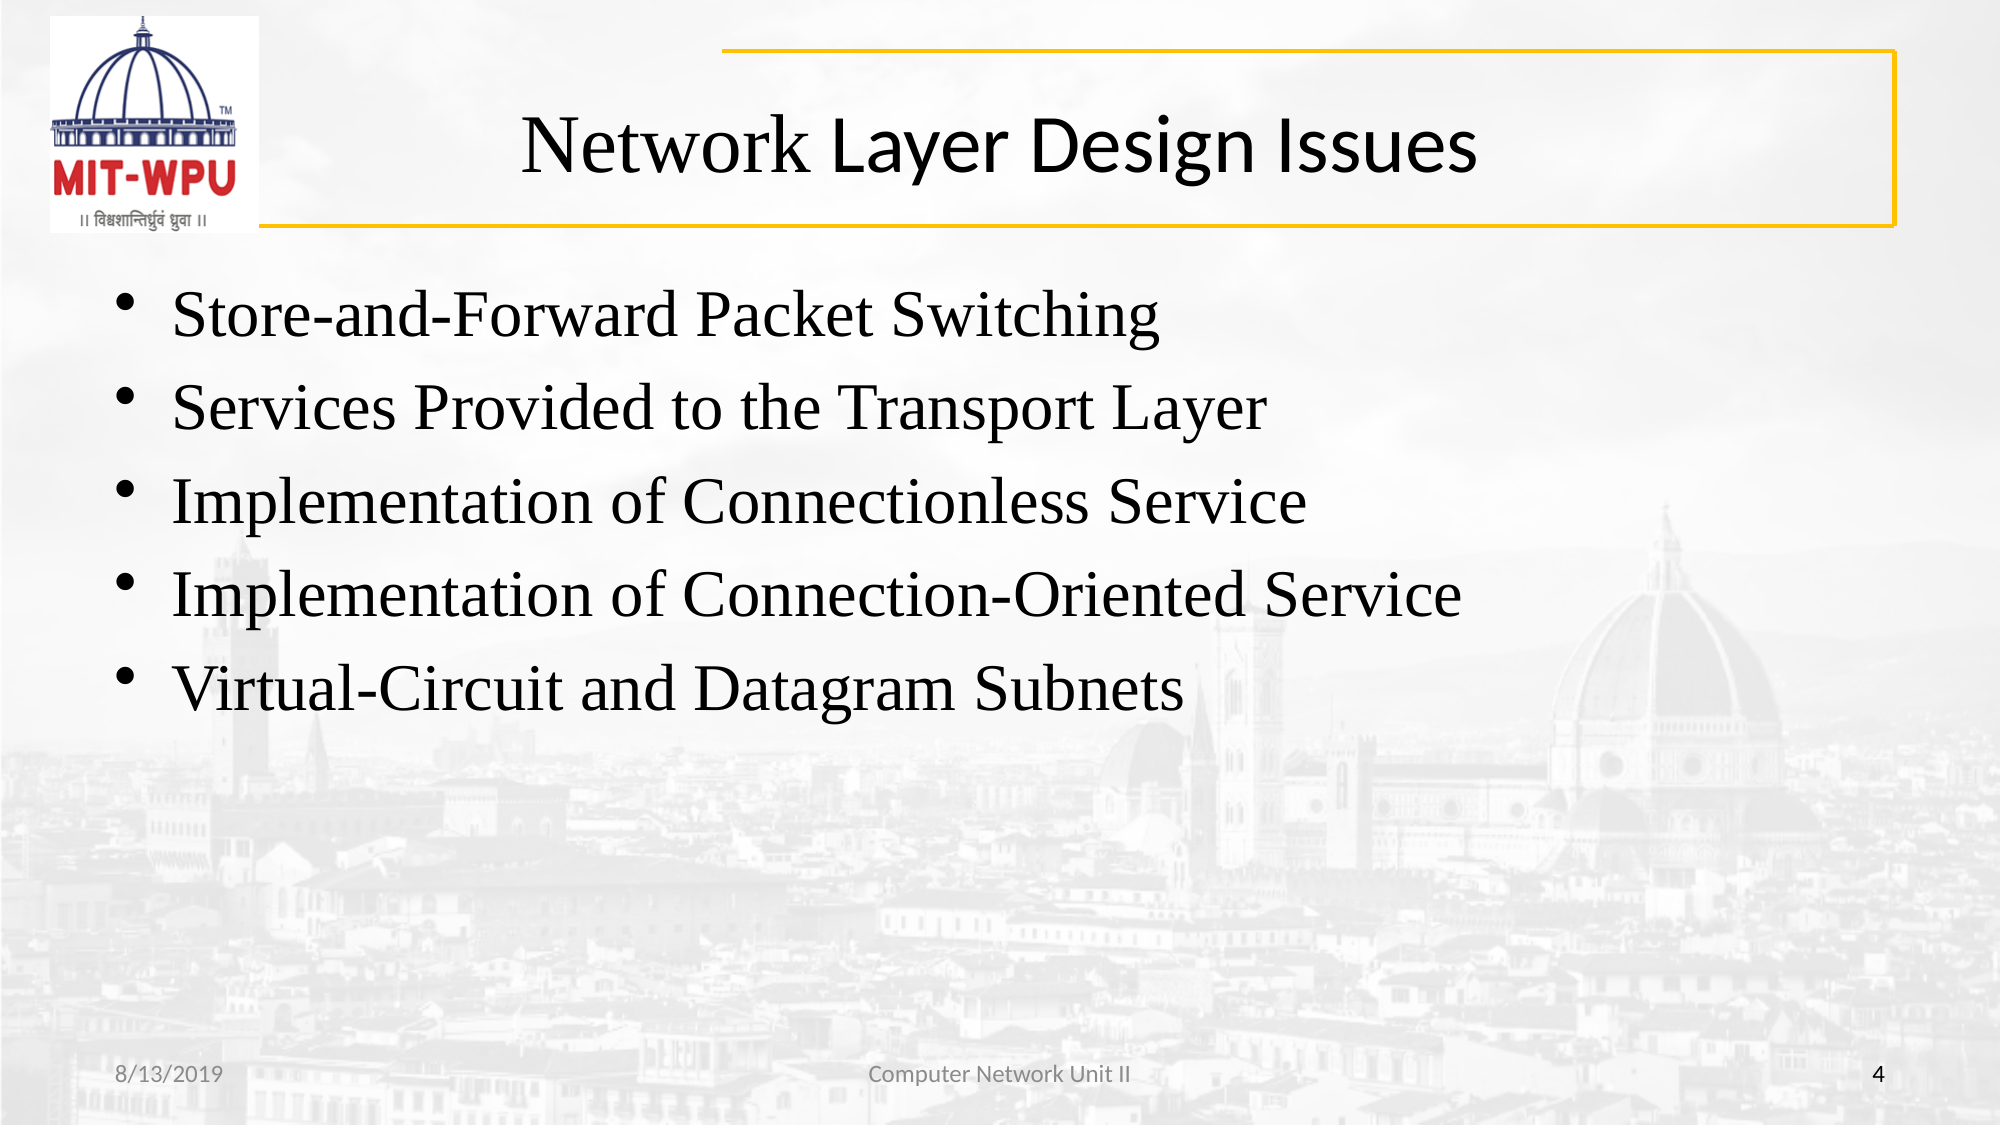

# Network Layer Design Issues
Store-and-Forward Packet Switching
Services Provided to the Transport Layer
Implementation of Connectionless Service
Implementation of Connection-Oriented Service
Virtual-Circuit and Datagram Subnets

8/13/2019
Computer Network Unit II
4